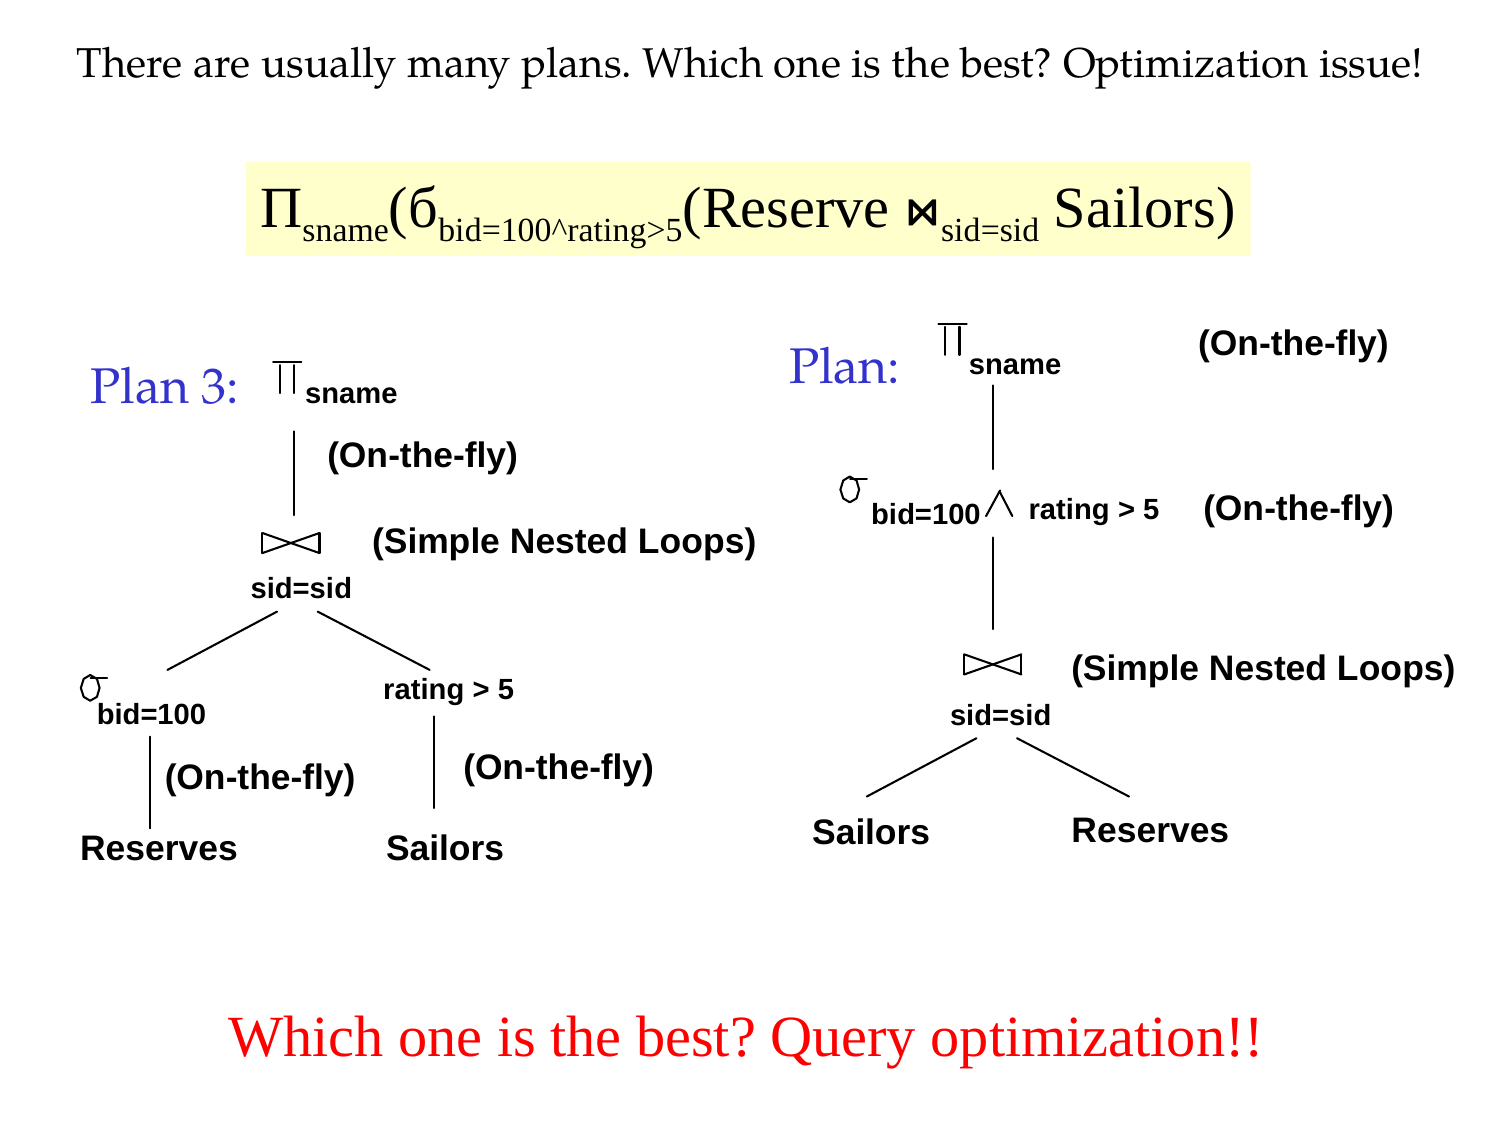

There are usually many plans. Which one is the best? Optimization issue!
Πsname(бbid=100^rating>5(Reserve ⋈sid=sid Sailors)
(On-the-fly)

Plan:

sname
Plan 3:

sname

(On-the-fly)

(On-the-fly)

rating > 5
bid=100

(Simple Nested Loops)

sid=sid

(Simple Nested Loops)

rating > 5

bid=100
sid=sid

(On-the-fly)

(On-the-fly)
Reserves
Sailors
Reserves
Sailors
Which one is the best? Query optimization!!